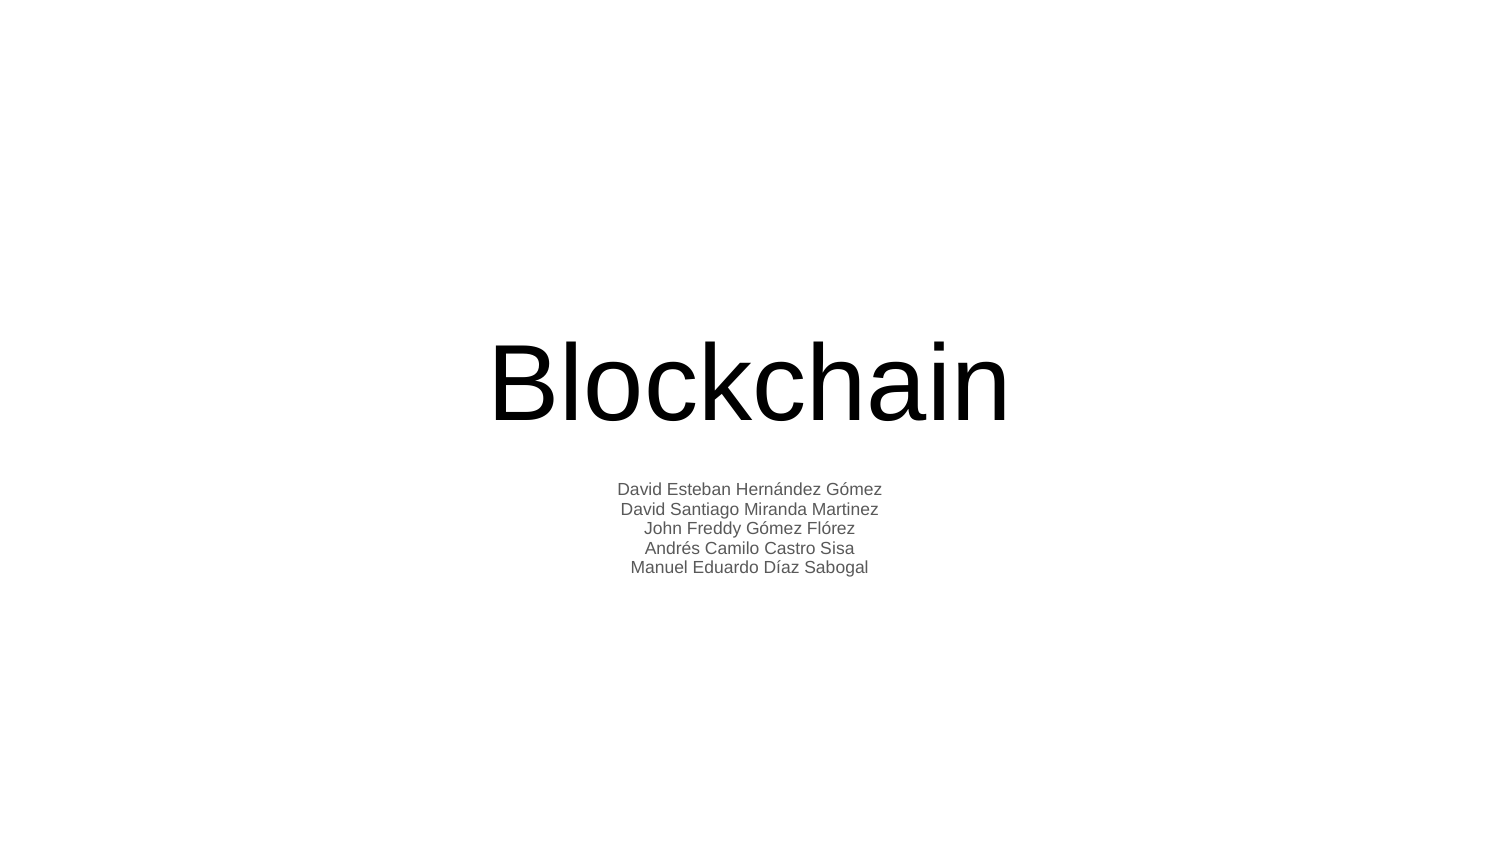

# Blockchain
David Esteban Hernández Gómez
David Santiago Miranda Martinez
John Freddy Gómez Flórez
Andrés Camilo Castro Sisa
Manuel Eduardo Díaz Sabogal